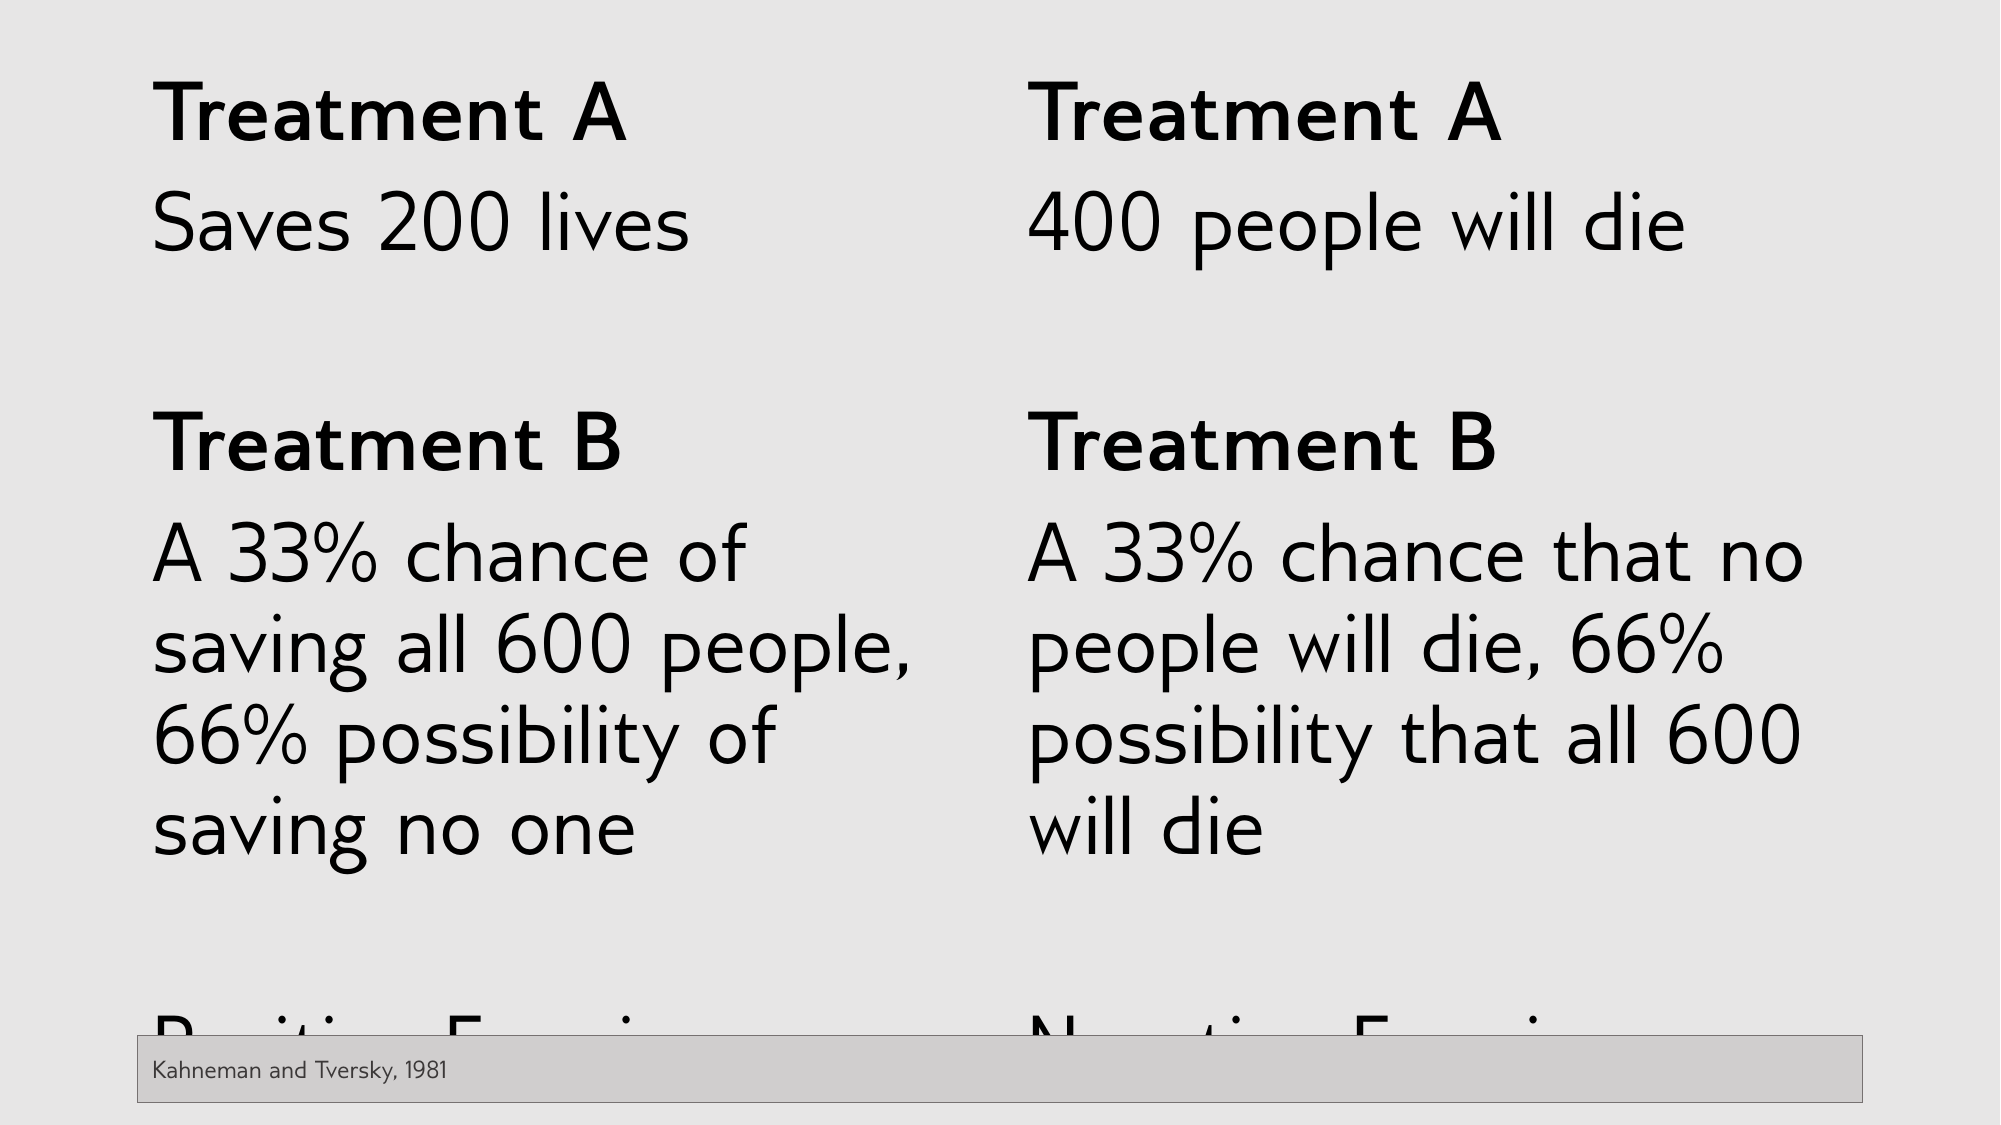

Treatment A
400 people will die

Treatment B
A 33% chance that no people will die, 66% possibility that all 600 will die

Negative Framing
Treatment A
Saves 200 lives

Treatment B
A 33% chance of saving all 600 people, 66% possibility of saving no one

Positive Framing
Kahneman and Tversky, 1981